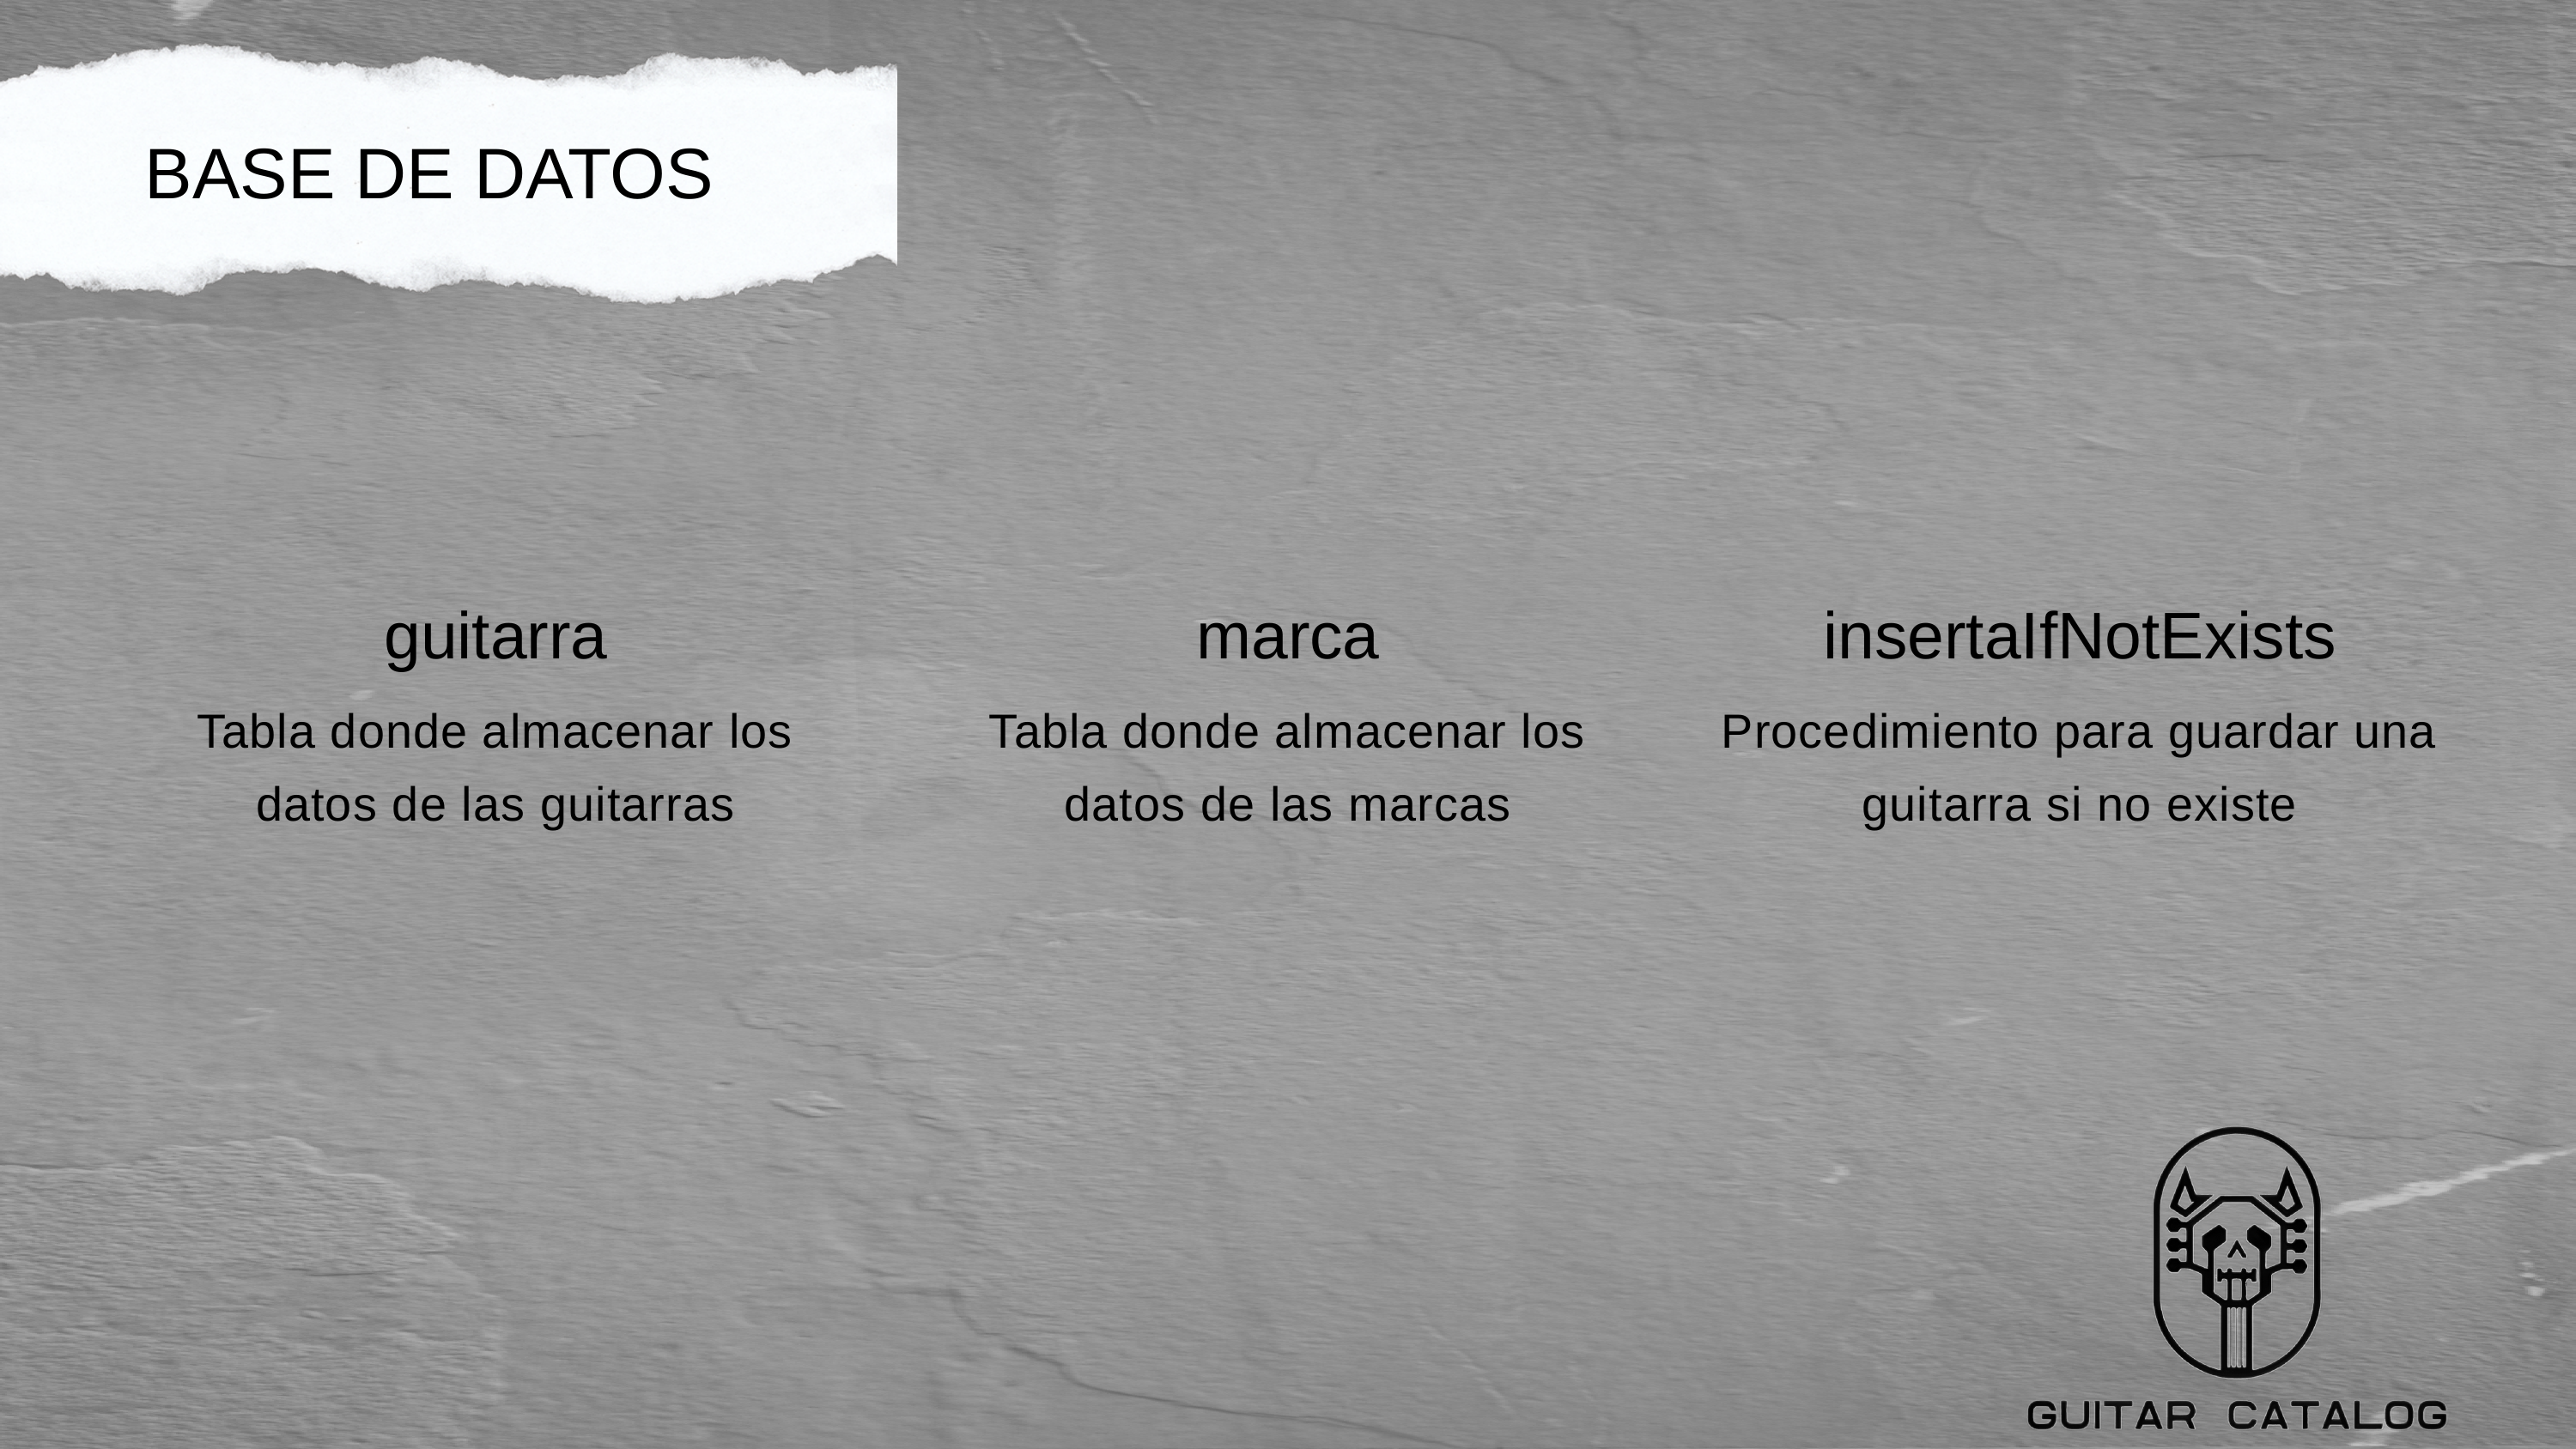

BASE DE DATOS
guitarra
marca
insertaIfNotExists
Tabla donde almacenar los datos de las guitarras
Tabla donde almacenar los datos de las marcas
Procedimiento para guardar una guitarra si no existe